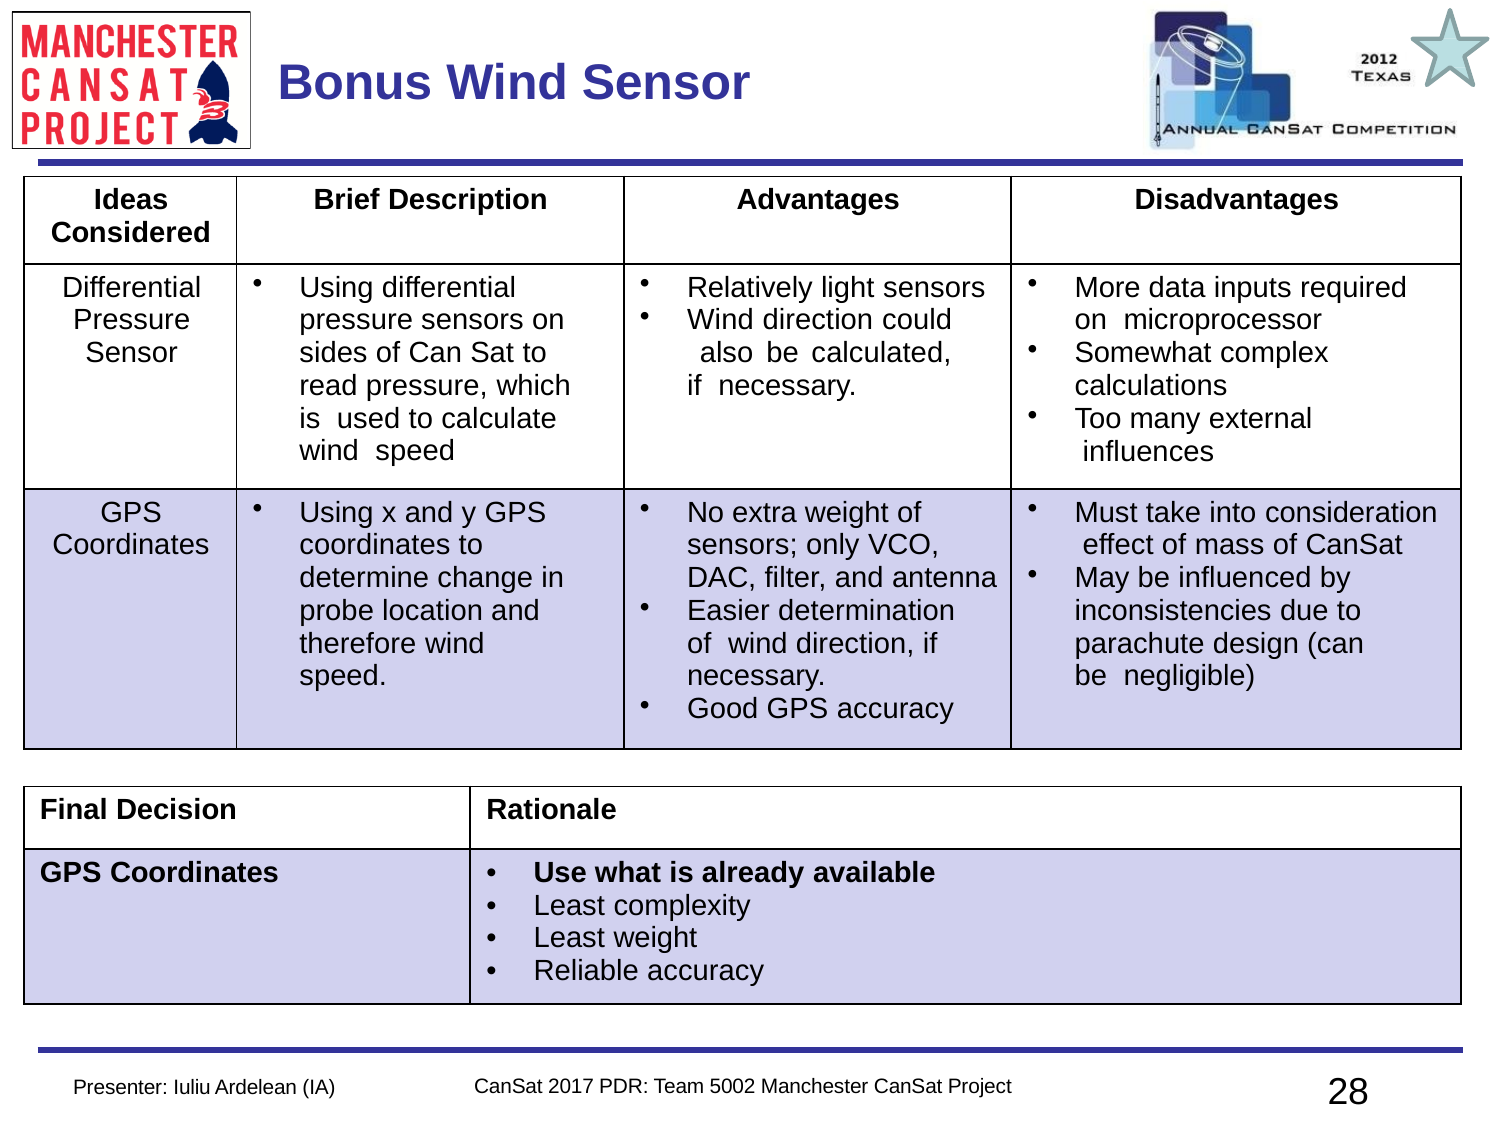

Team Logo
Here
(If You Want)

# Bonus Wind Sensor

| Ideas Considered | Brief Description | Advantages | Disadvantages |
| --- | --- | --- | --- |
| Differential Pressure Sensor | Using differential pressure sensors on sides of Can Sat to read pressure, which is used to calculate wind speed | Relatively light sensors Wind direction could also be calculated, if necessary. | More data inputs required on microprocessor Somewhat complex calculations Too many external influences |
| GPS Coordinates | Using x and y GPS coordinates to determine change in probe location and therefore wind speed. | No extra weight of sensors; only VCO, DAC, filter, and antenna Easier determination of wind direction, if necessary. Good GPS accuracy | Must take into consideration effect of mass of CanSat May be influenced by inconsistencies due to parachute design (can be negligible) |
| Final Decision | Rationale |
| --- | --- |
| GPS Coordinates | Use what is already available Least complexity Least weight Reliable accuracy |
28
CanSat 2017 PDR: Team 5002 Manchester CanSat Project
Presenter: Iuliu Ardelean (IA)